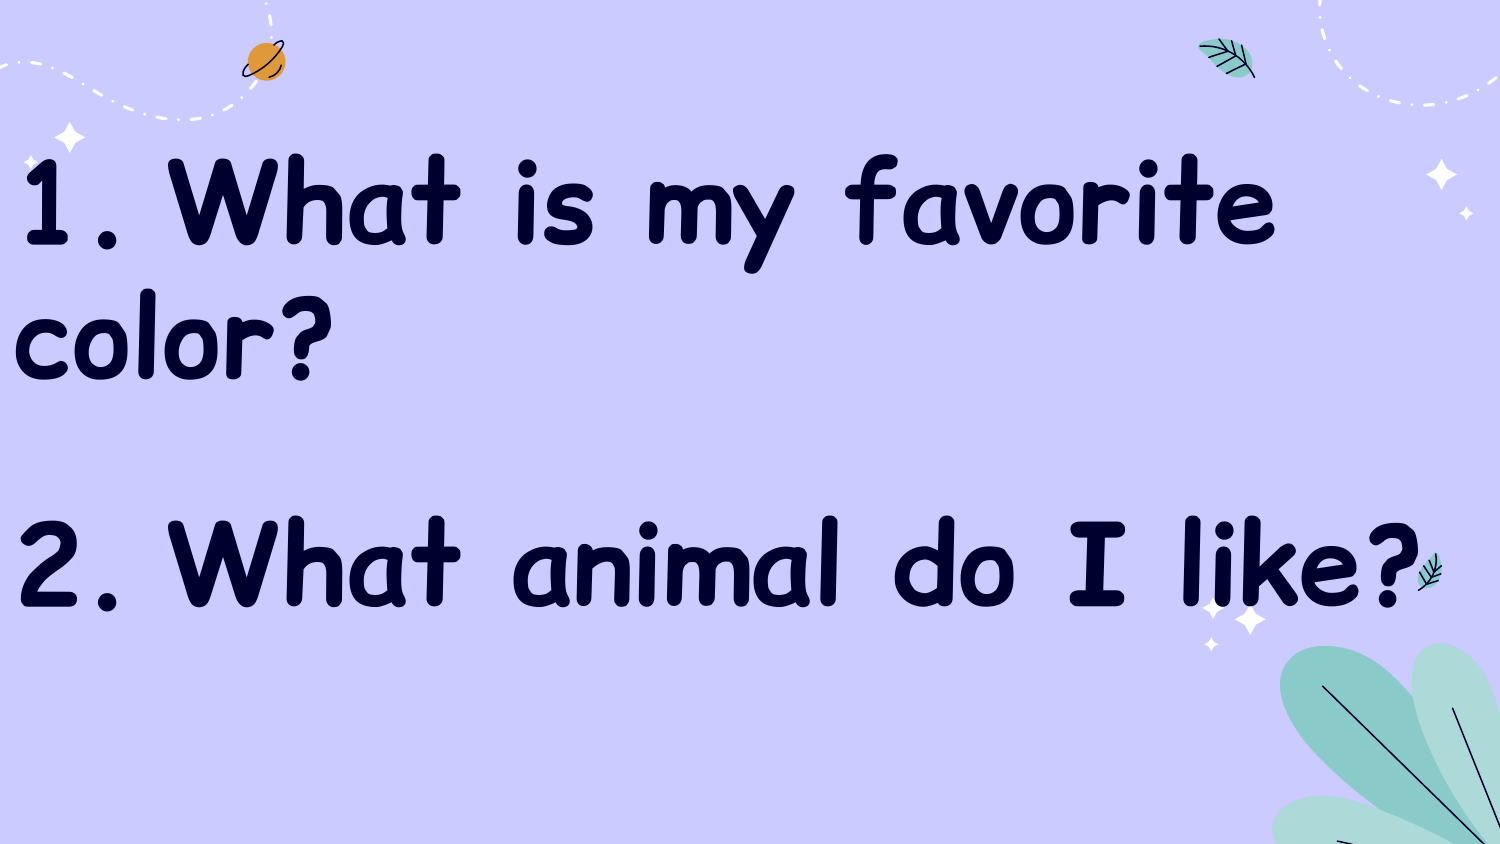

1.	What is my favorite 	color?
2.	What animal do I like?